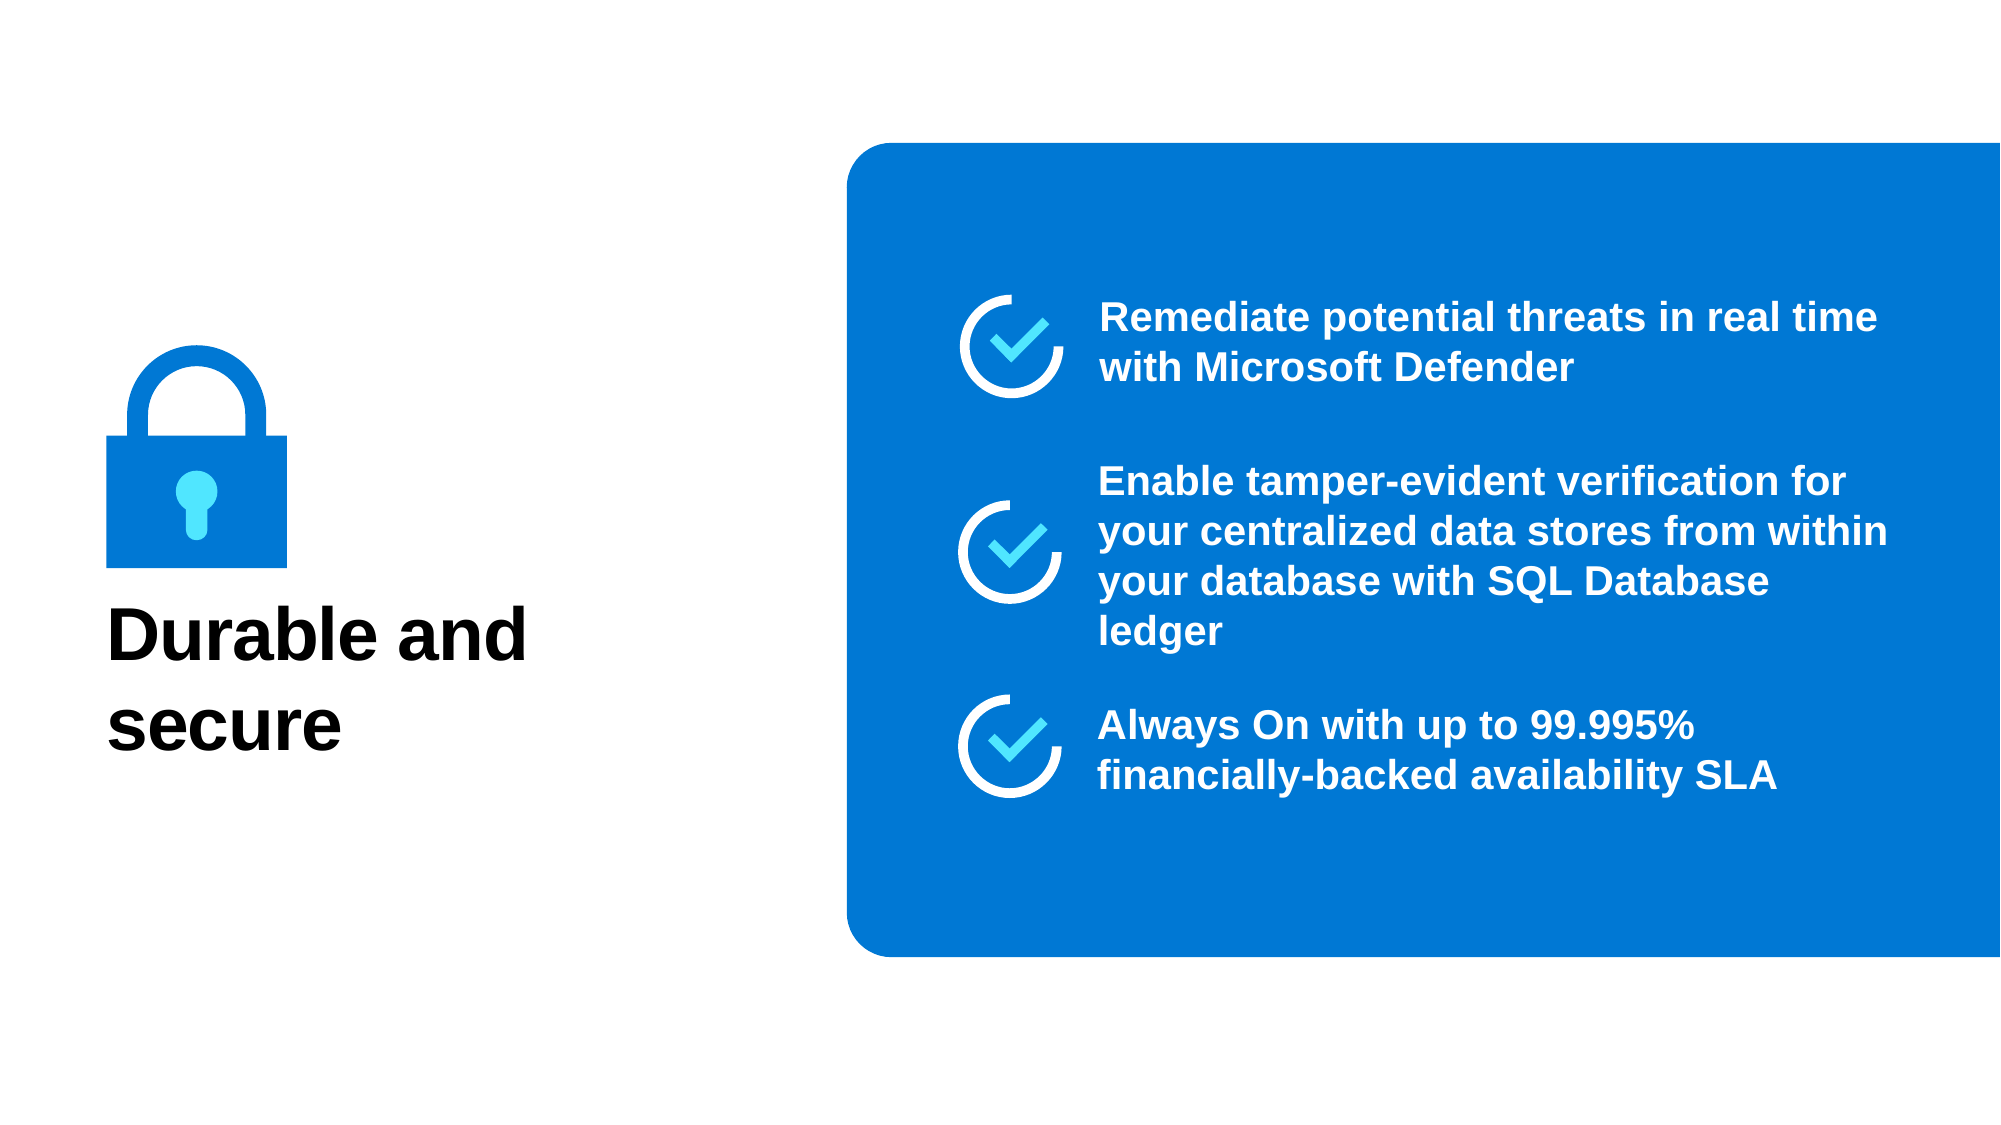

Remediate potential threats in real time with Microsoft Defender

Enable tamper-evident verification for your centralized data stores from within your database with SQL Database ledger

# Durable and secure

Always On with up to 99.995% financially-backed availability SLA